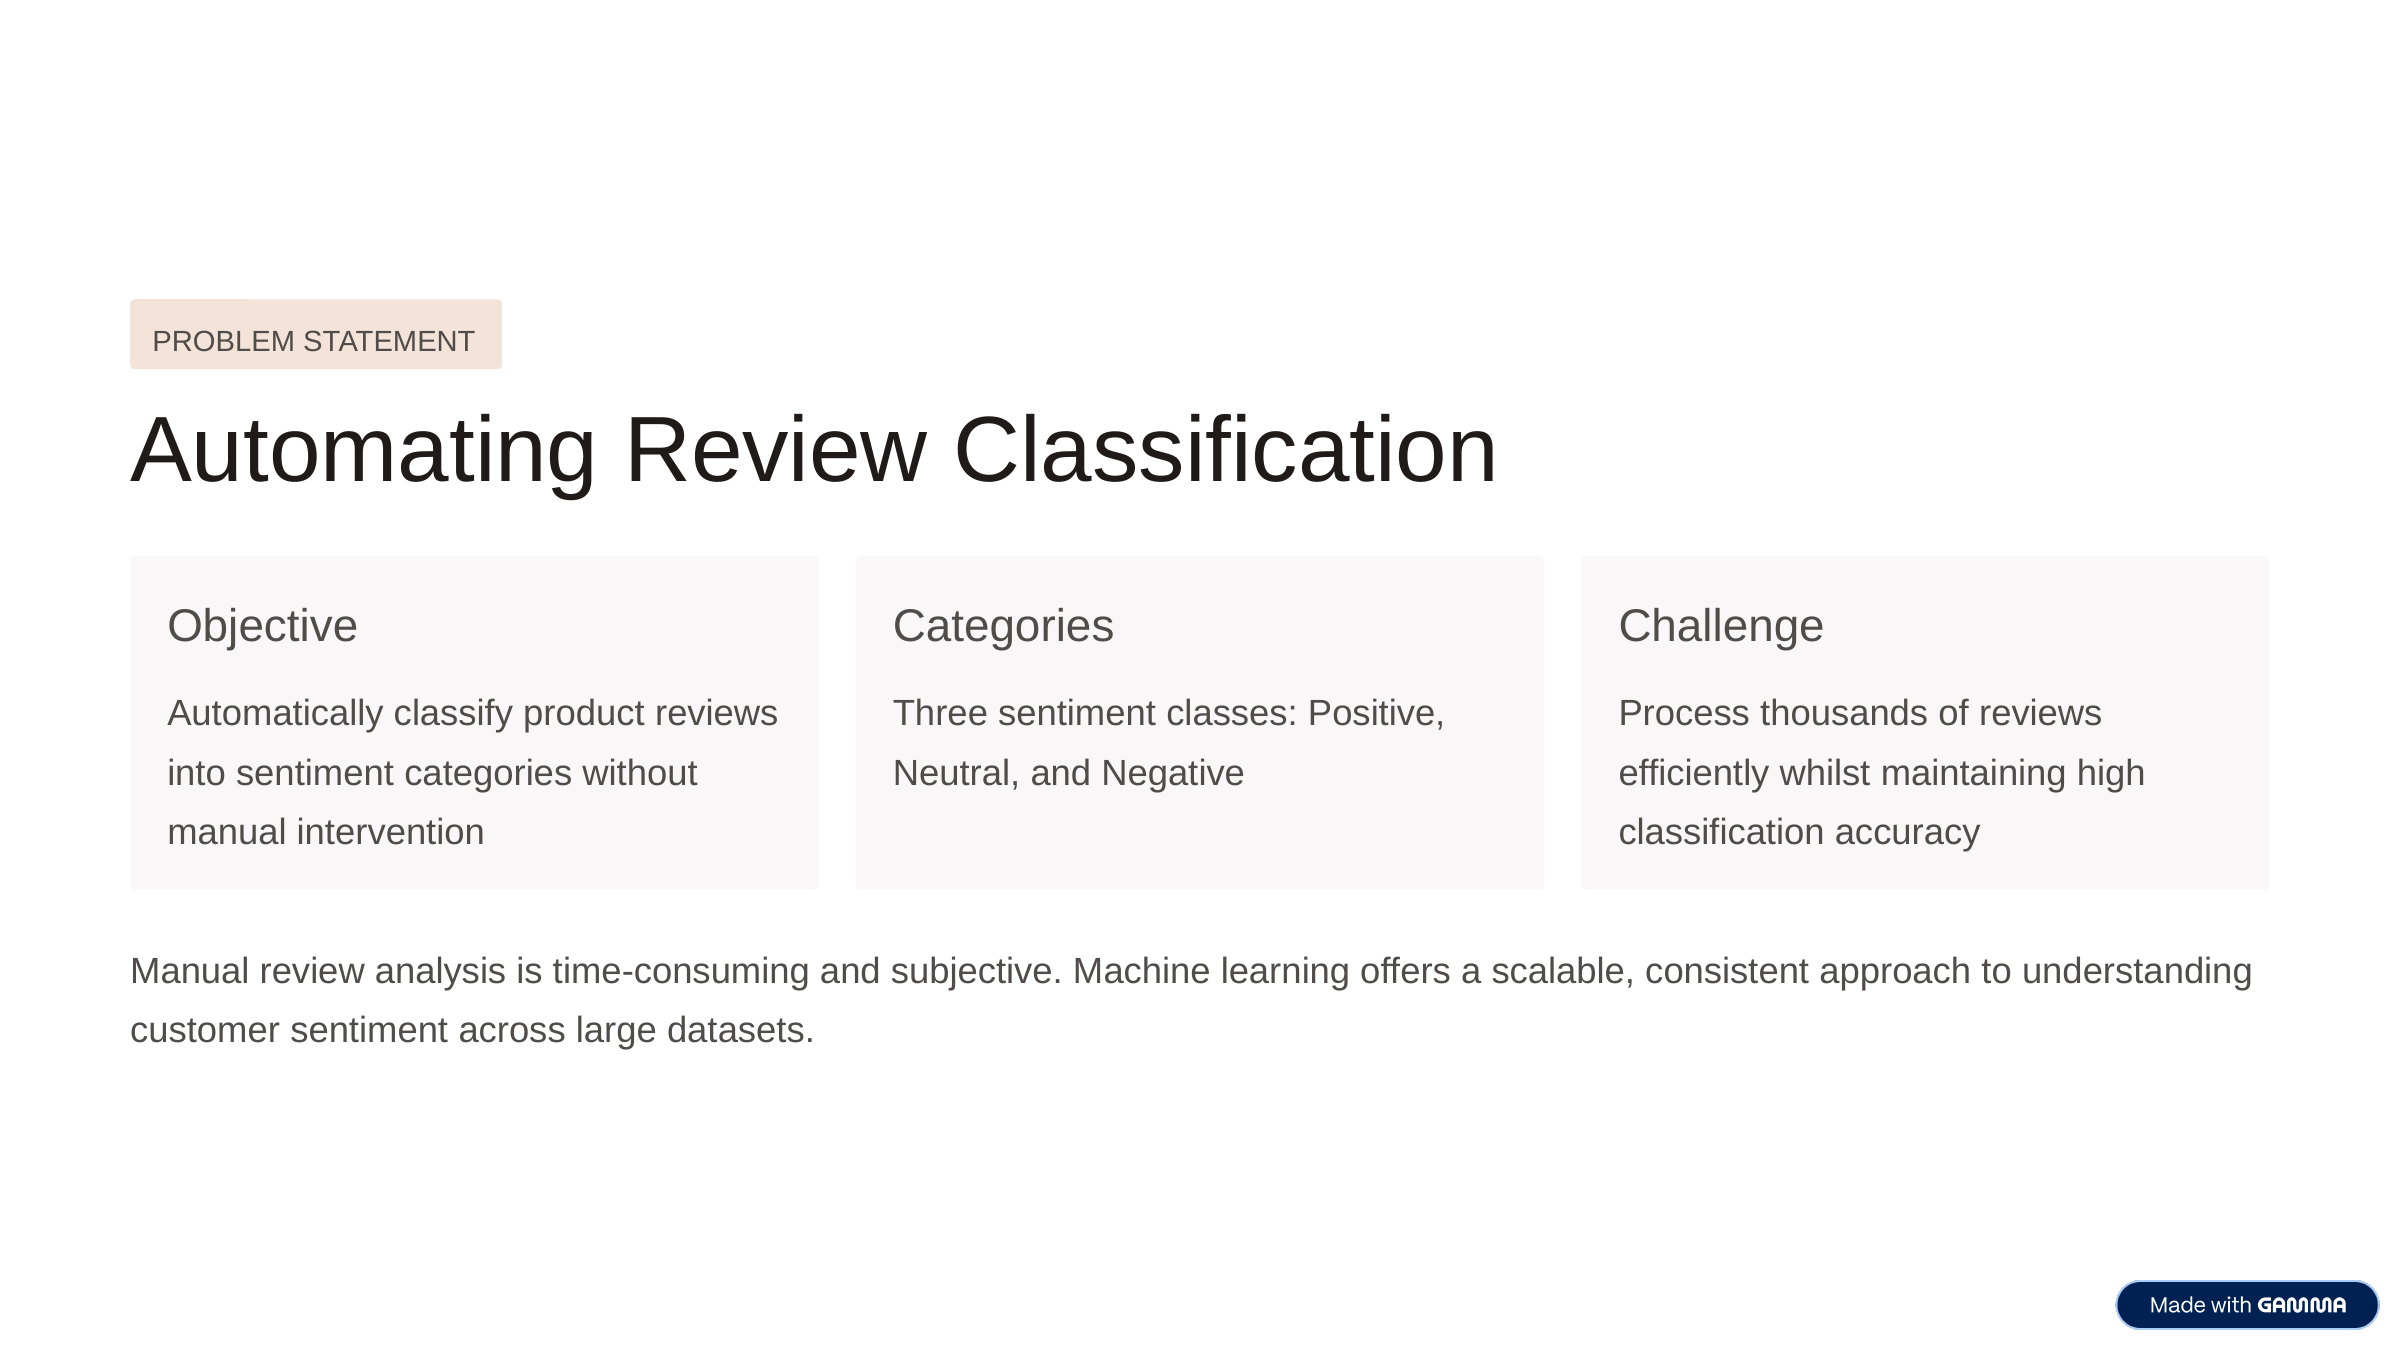

PROBLEM STATEMENT
Automating Review Classification

Objective
Categories
Challenge
Automatically classify product reviews into sentiment categories without manual intervention
Three sentiment classes: Positive, Neutral, and Negative
Process thousands of reviews efficiently whilst maintaining high classification accuracy
Manual review analysis is time-consuming and subjective. Machine learning offers a scalable, consistent approach to understanding customer sentiment across large datasets.